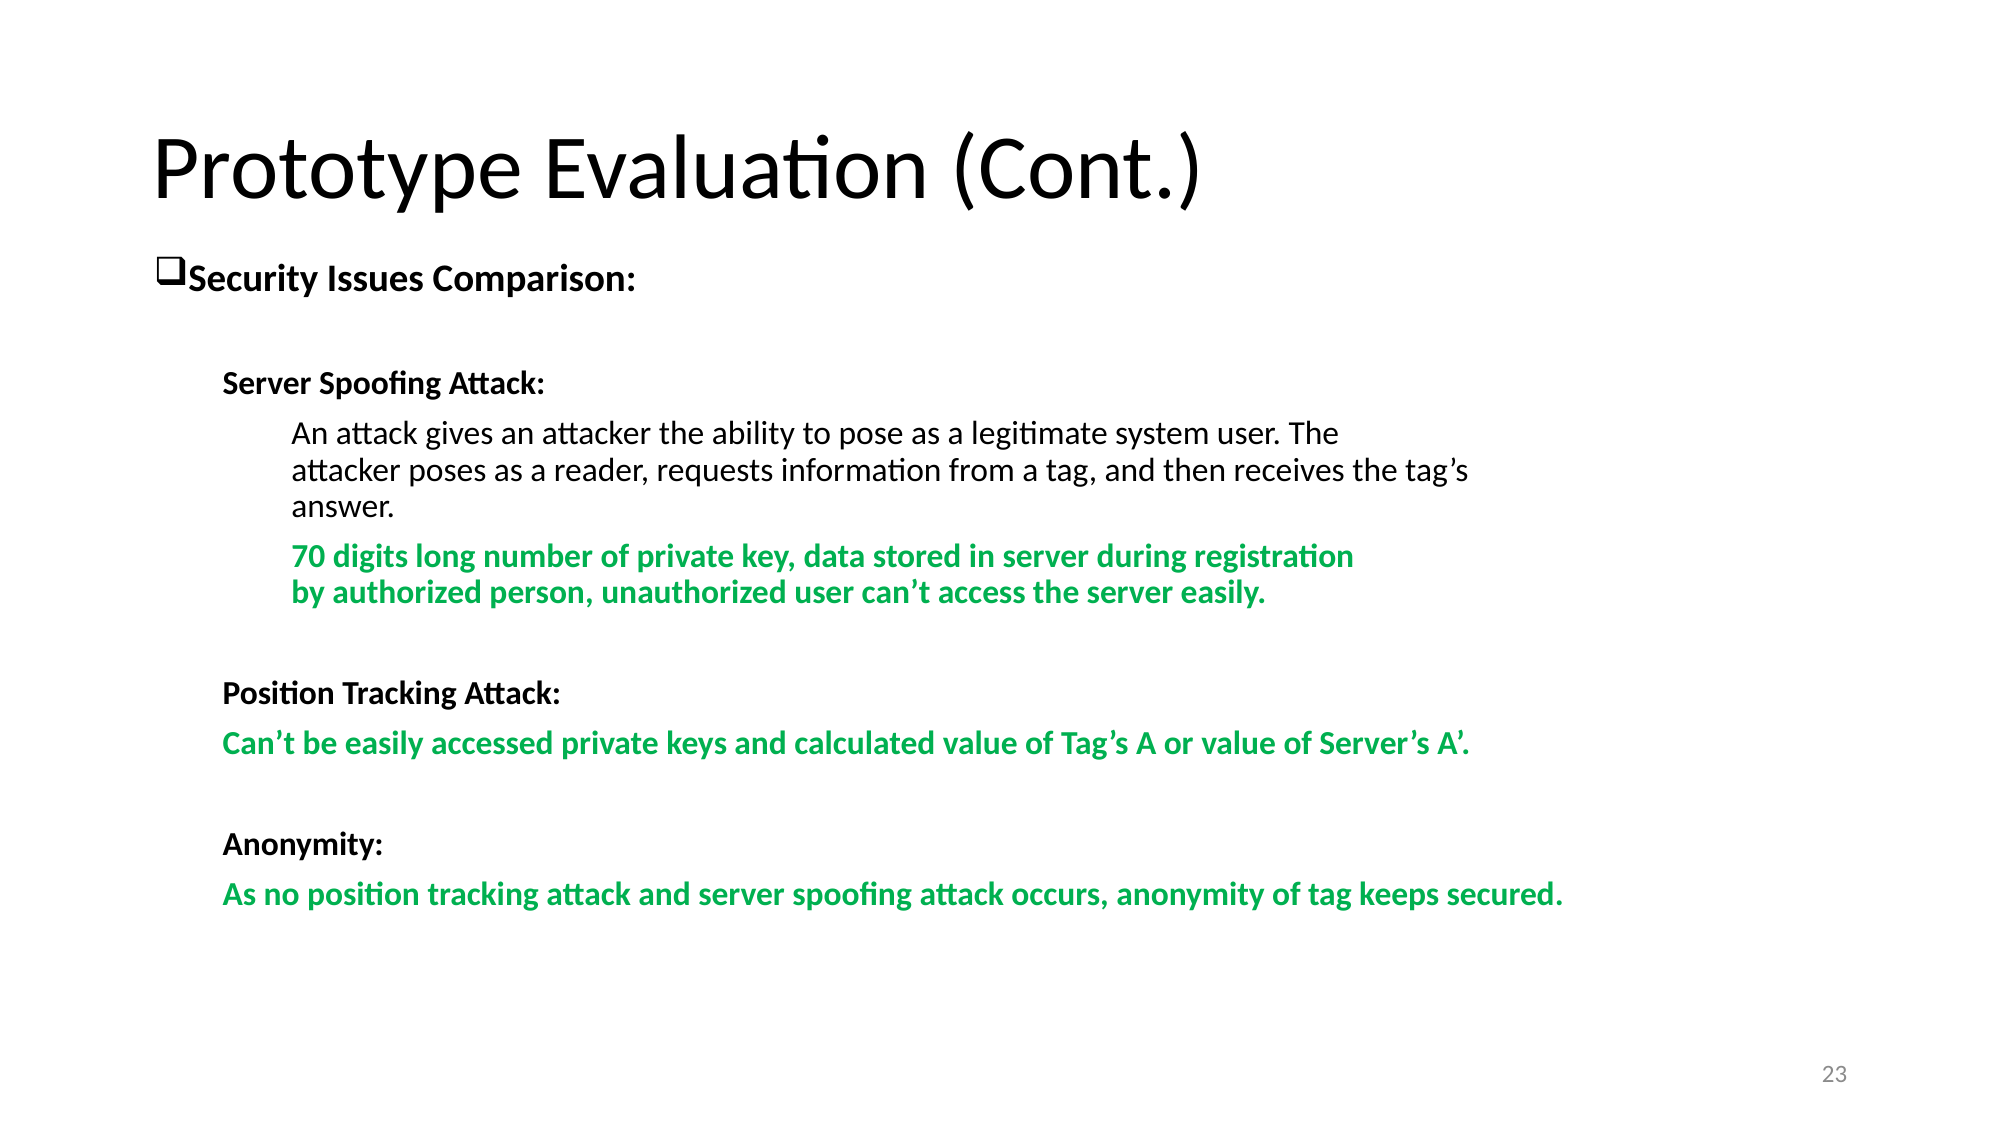

# Prototype Evaluation (Cont.)
Security Issues Comparison:

Server Spoofing Attack:
An attack gives an attacker the ability to pose as a legitimate system user. The
attacker poses as a reader, requests information from a tag, and then receives the tag’s
answer.
70 digits long number of private key, data stored in server during registration
by authorized person, unauthorized user can’t access the server easily.

Position Tracking Attack:
	Can’t be easily accessed private keys and calculated value of Tag’s A or value of Server’s A’.

Anonymity:
	As no position tracking attack and server spoofing attack occurs, anonymity of tag keeps secured.

23